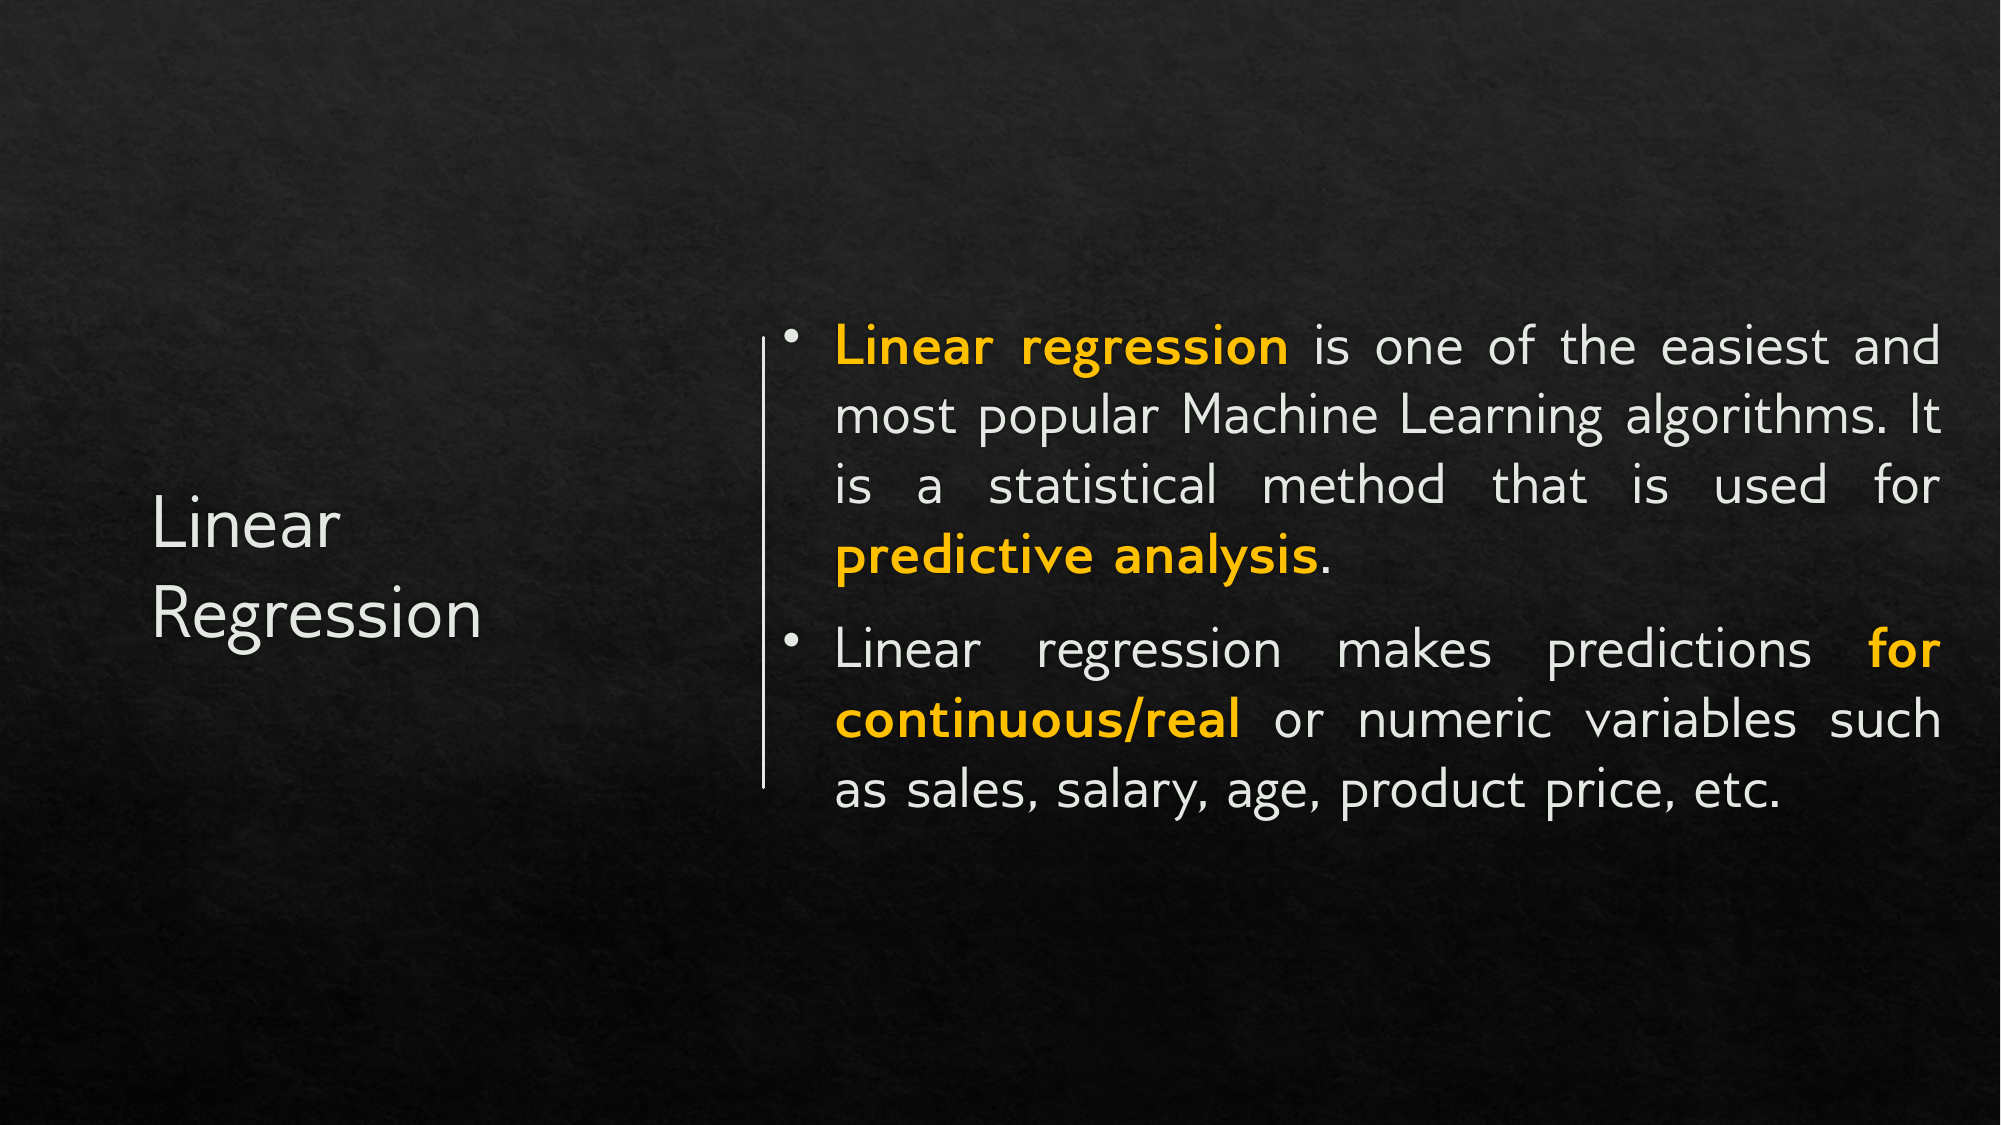

# Linear Regression
Linear regression is one of the easiest and most popular Machine Learning algorithms. It is a statistical method that is used for predictive analysis.
Linear regression makes predictions for continuous/real or numeric variables such as sales, salary, age, product price, etc.